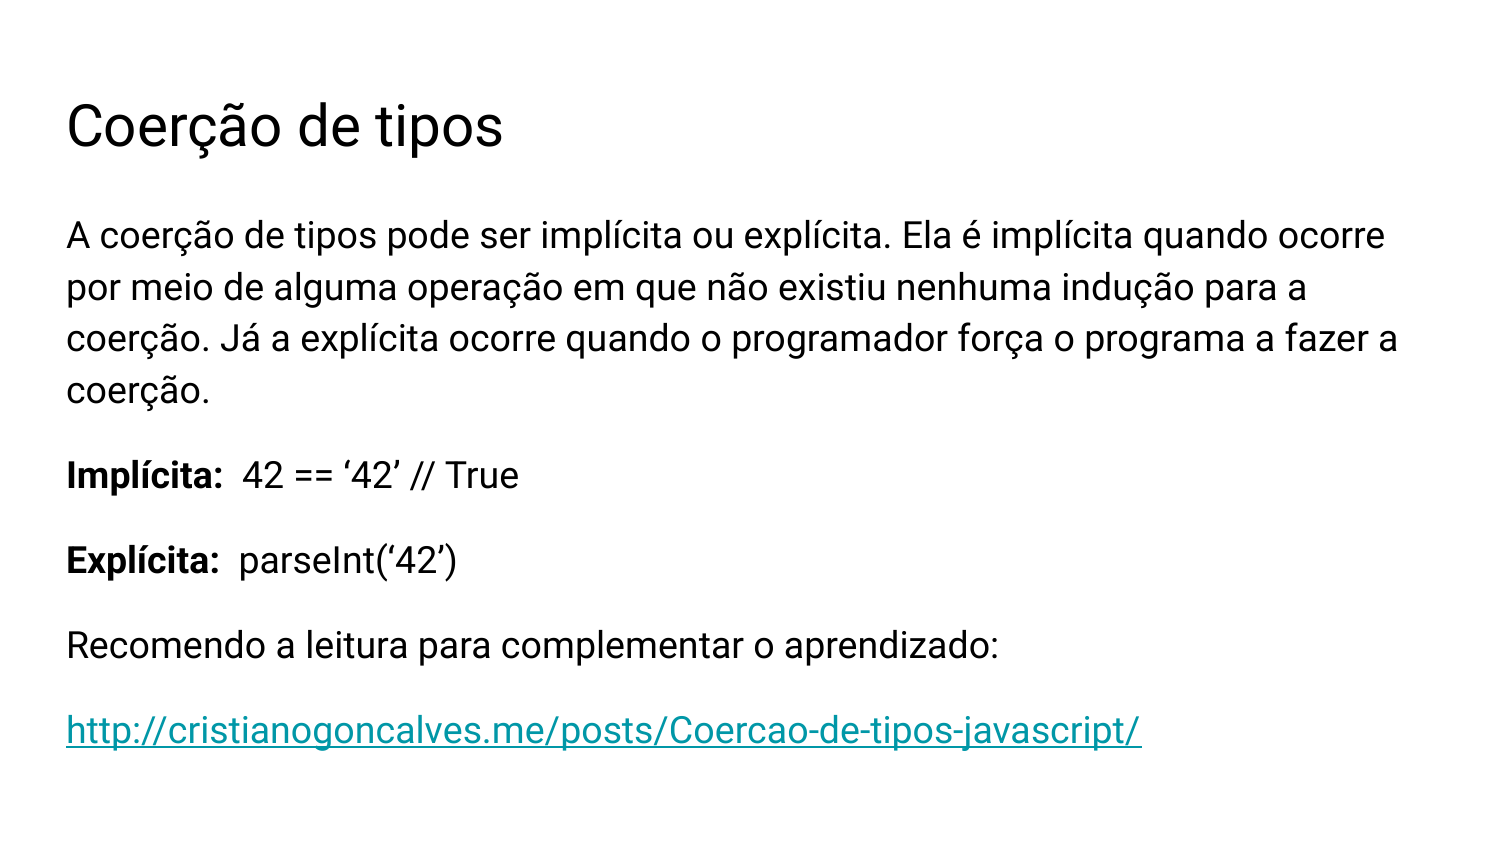

# Coerção de tipos

A coerção de tipos pode ser implícita ou explícita. Ela é implícita quando ocorre por meio de alguma operação em que não existiu nenhuma indução para a coerção. Já a explícita ocorre quando o programador força o programa a fazer a coerção.
Implícita:  42 == ‘42’ // True
Explícita:  parseInt(‘42’)
Recomendo a leitura para complementar o aprendizado:
http://cristianogoncalves.me/posts/Coercao-de-tipos-javascript/